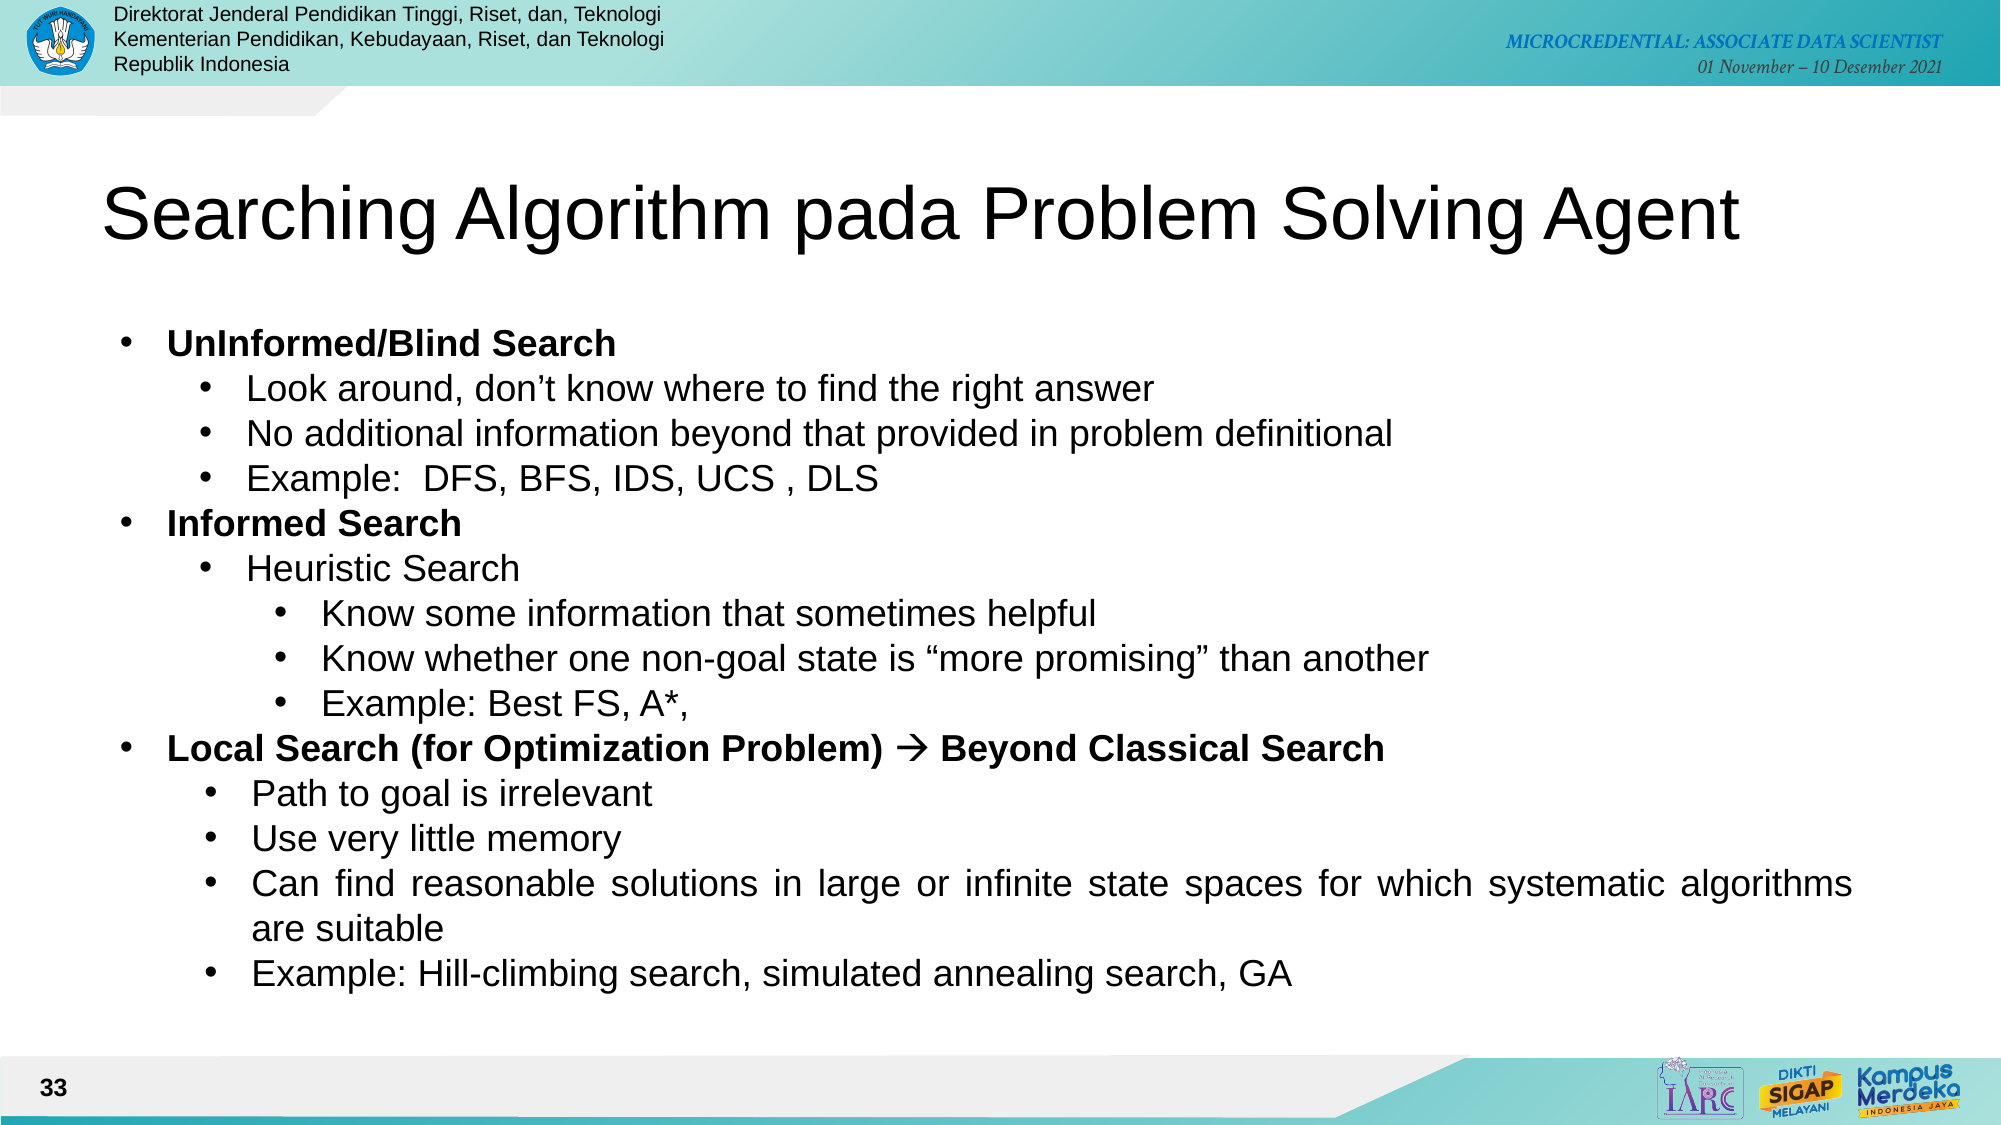

# Searching Algorithm pada Problem Solving Agent
UnInformed/Blind Search
Look around, don’t know where to find the right answer
No additional information beyond that provided in problem definitional
Example:  DFS, BFS, IDS, UCS , DLS
Informed Search
Heuristic Search
Know some information that sometimes helpful
Know whether one non-goal state is “more promising” than another
Example: Best FS, A*,
Local Search (for Optimization Problem) 🡪 Beyond Classical Search
Path to goal is irrelevant
Use very little memory
Can find reasonable solutions in large or infinite state spaces for which systematic algorithms are suitable
Example: Hill-climbing search, simulated annealing search, GA
33